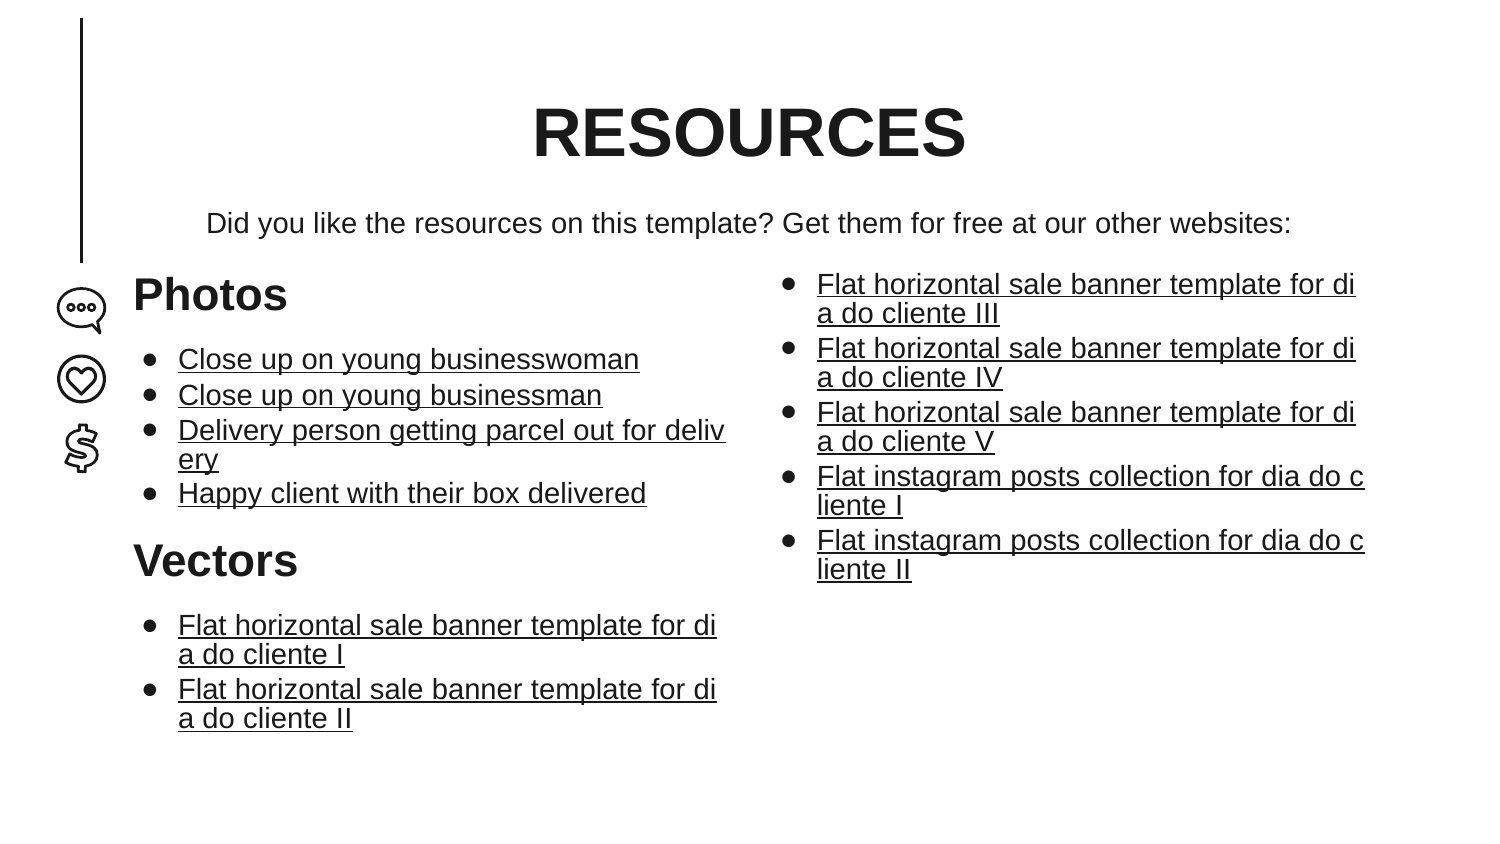

# RESOURCES
Did you like the resources on this template? Get them for free at our other websites:
Photos
Close up on young businesswoman
Close up on young businessman
Delivery person getting parcel out for delivery
Happy client with their box delivered
Vectors
Flat horizontal sale banner template for dia do cliente I
Flat horizontal sale banner template for dia do cliente II
Flat horizontal sale banner template for dia do cliente III
Flat horizontal sale banner template for dia do cliente IV
Flat horizontal sale banner template for dia do cliente V
Flat instagram posts collection for dia do cliente I
Flat instagram posts collection for dia do cliente II